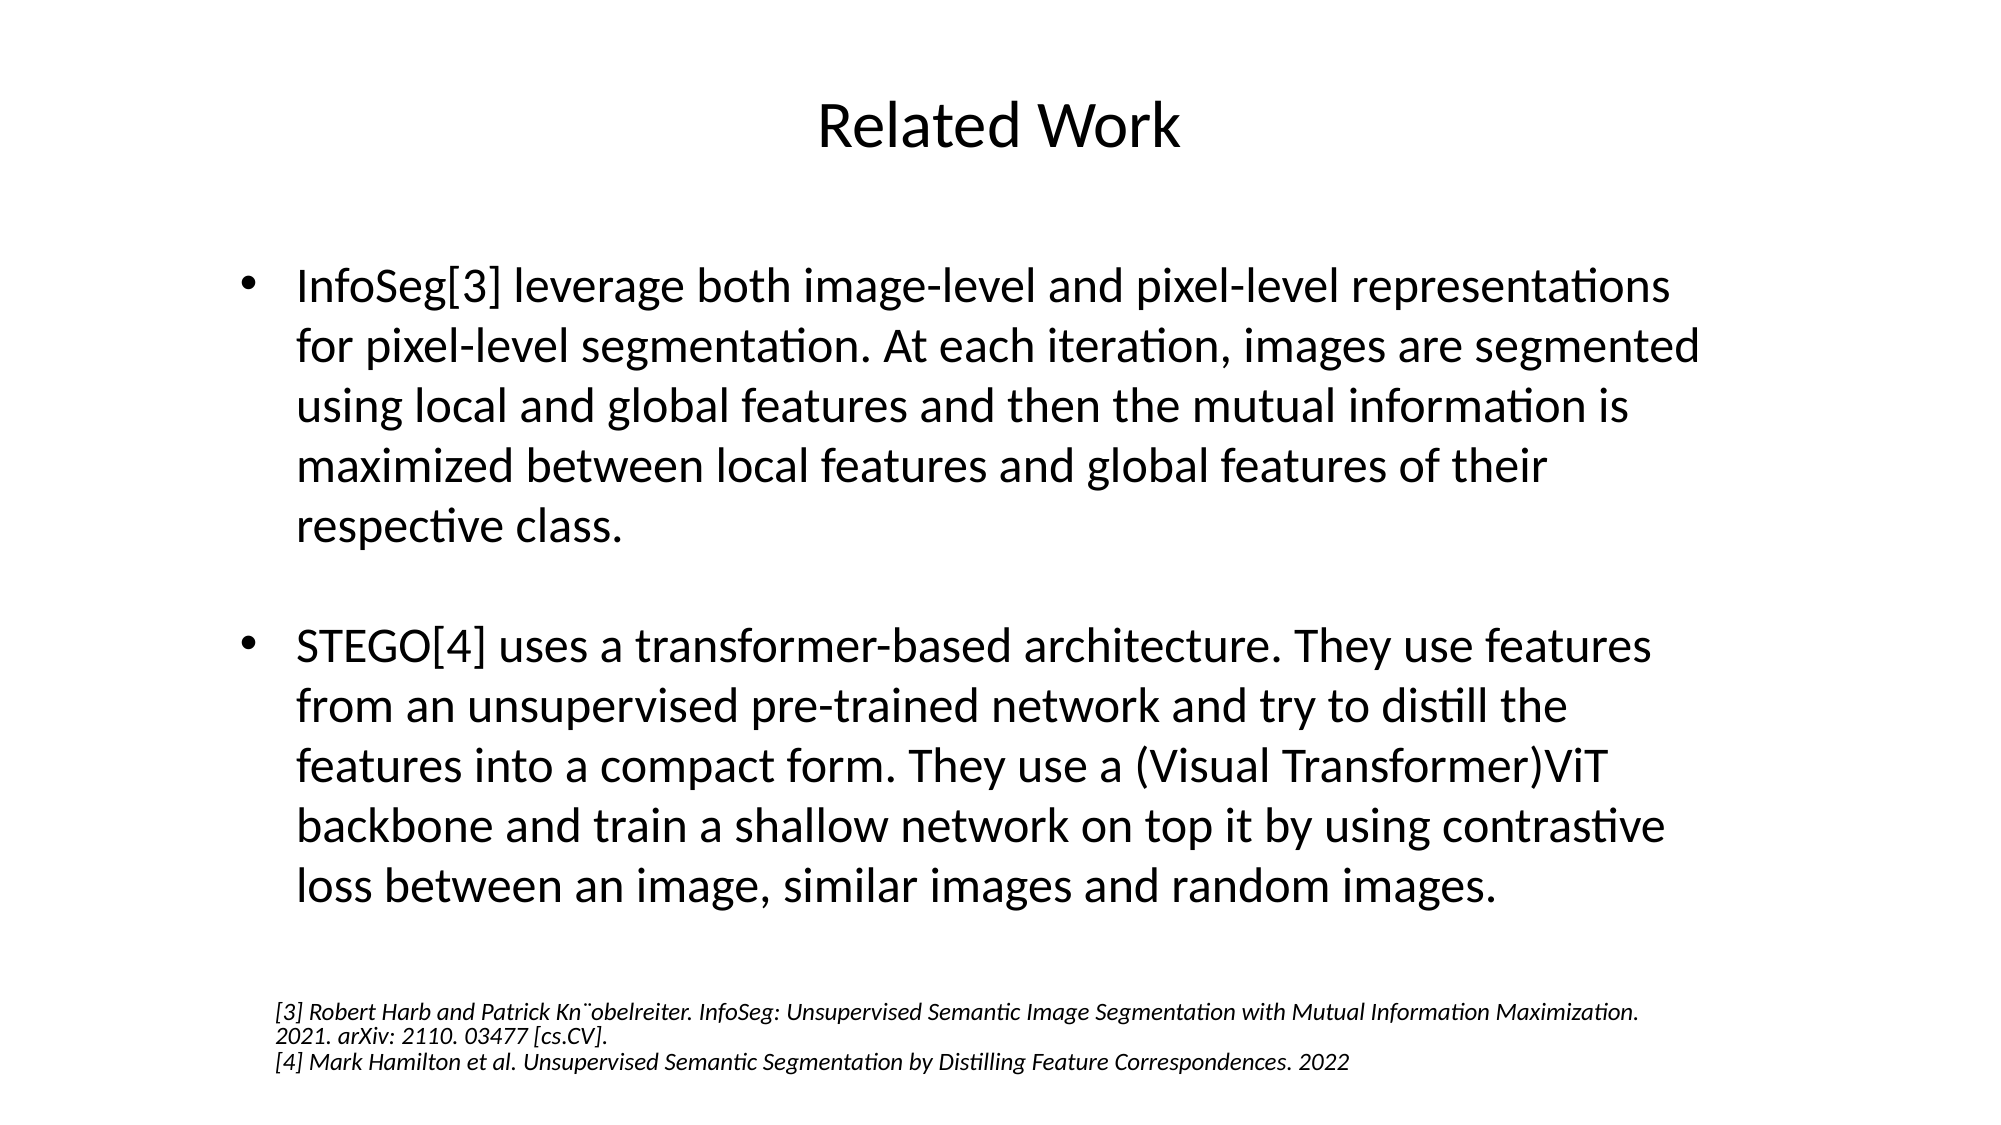

Related Work
InfoSeg[3] leverage both image-level and pixel-level representations for pixel-level segmentation. At each iteration, images are segmented using local and global features and then the mutual information is maximized between local features and global features of their respective class.

STEGO[4] uses a transformer-based architecture. They use features from an unsupervised pre-trained network and try to distill the features into a compact form. They use a (Visual Transformer)ViT backbone and train a shallow network on top it by using contrastive loss between an image, similar images and random images.
| [3] Robert Harb and Patrick Kn¨obelreiter. InfoSeg: Unsupervised Semantic Image Segmentation with Mutual Information Maximization. 2021. arXiv: 2110. 03477 [cs.CV]. [4] Mark Hamilton et al. Unsupervised Semantic Segmentation by Distilling Feature Correspondences. 2022 |
| --- |